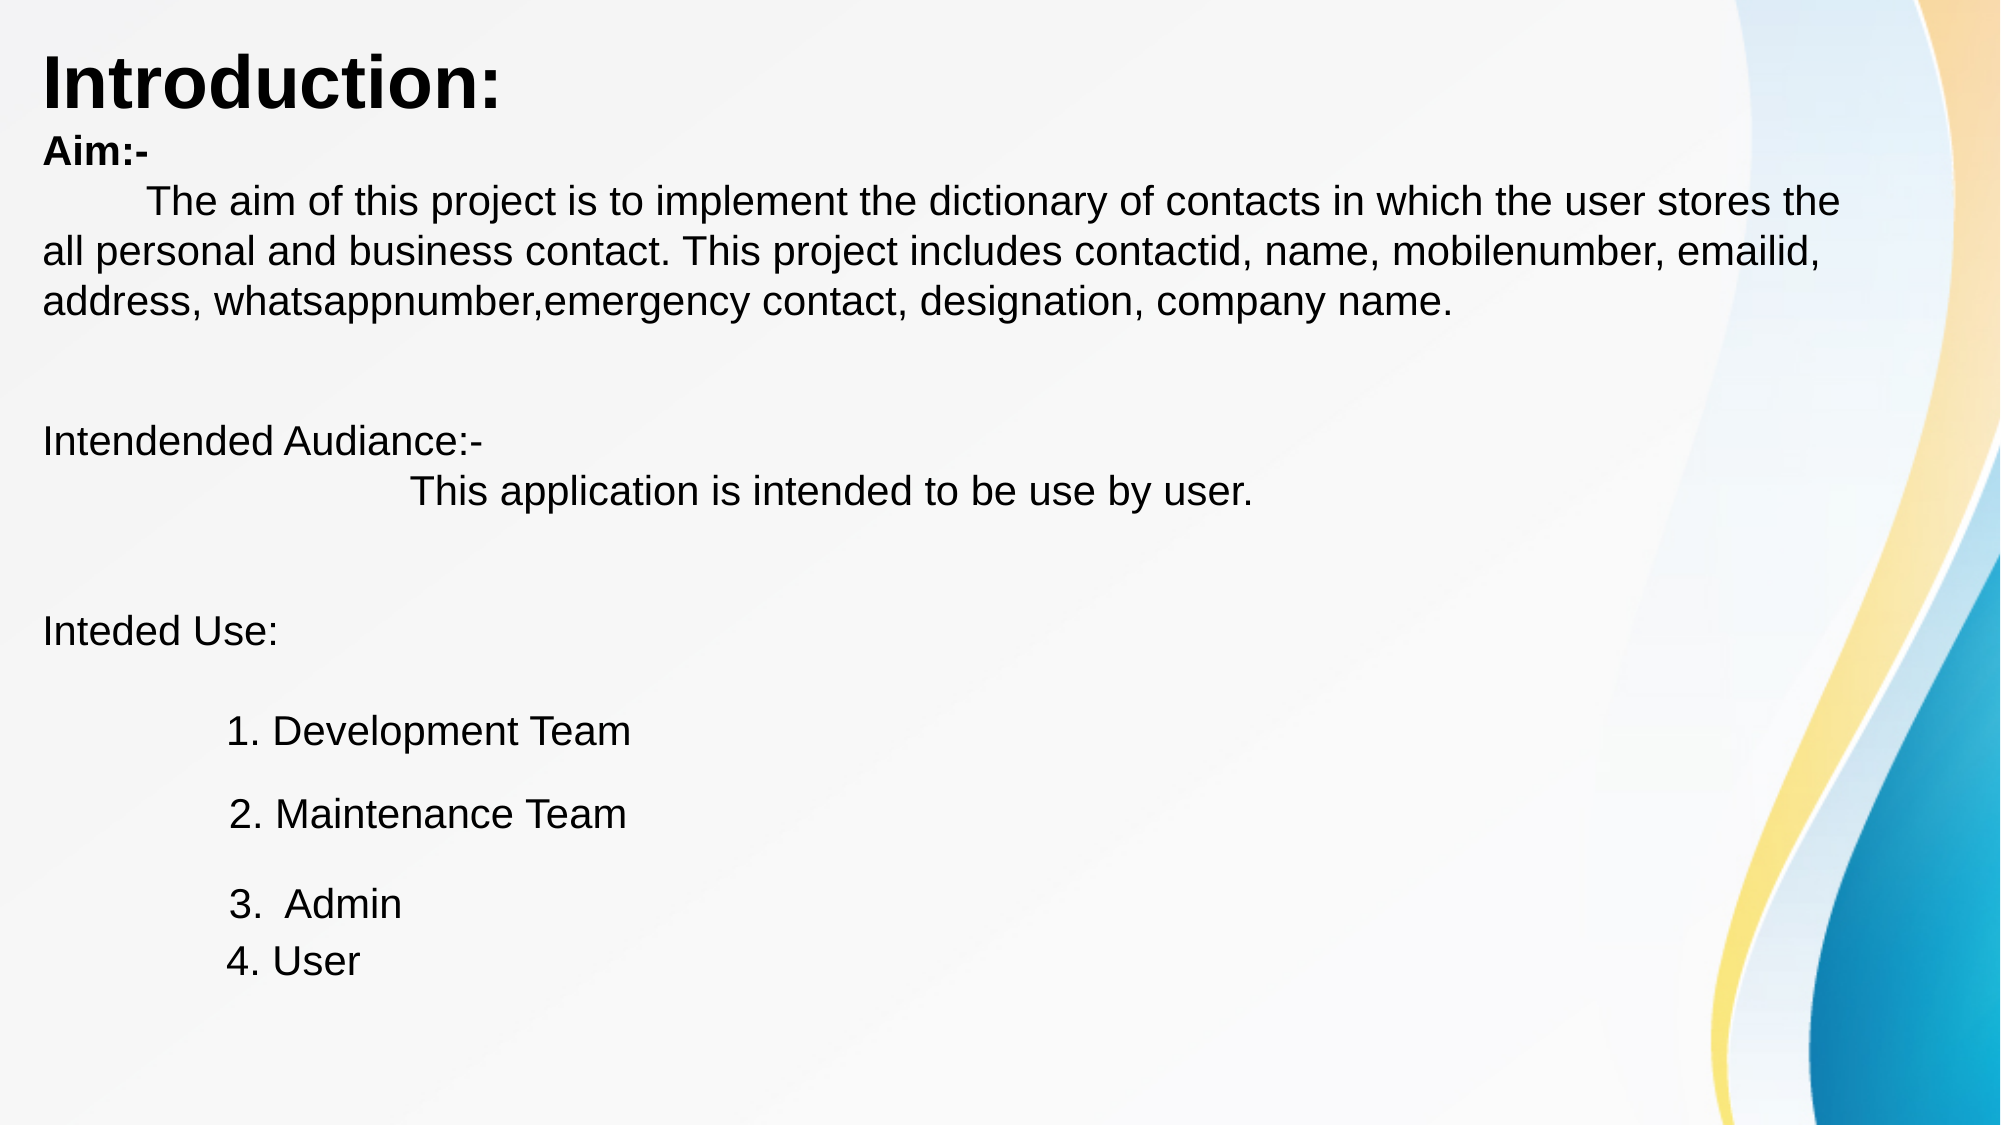

# Introduction: Aim:- The aim of this project is to implement the dictionary of contacts in which the user stores the all personal and business contact. This project includes contactid, name, mobilenumber, emailid, address, whatsappnumber,emergency contact, designation, company name. Intendended Audiance:- This application is intended to be use by user. Inteded Use: 1. Development Team 2. Maintenance Team 3.  Admin 4. User